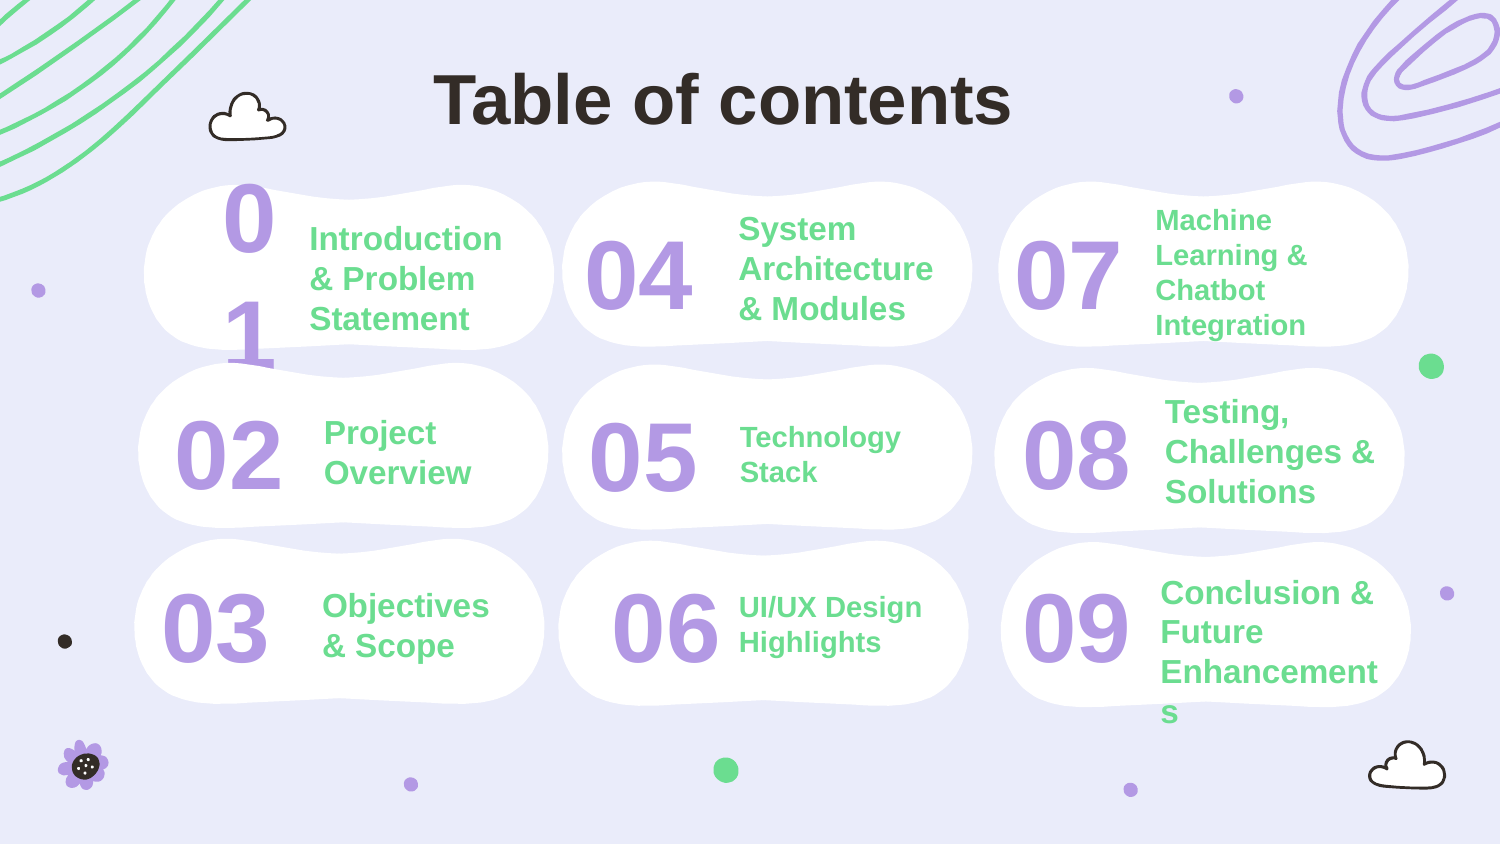

Table of contents

Machine Learning & Chatbot Integration

System Architecture & Modules
07
04
01
# Introduction & Problem Statement

02
Project Overview

Testing, Challenges & Solutions
08
05
Technology Stack

03
Objectives & Scope

06
09
Conclusion & Future Enhancements
UI/UX Design Highlights